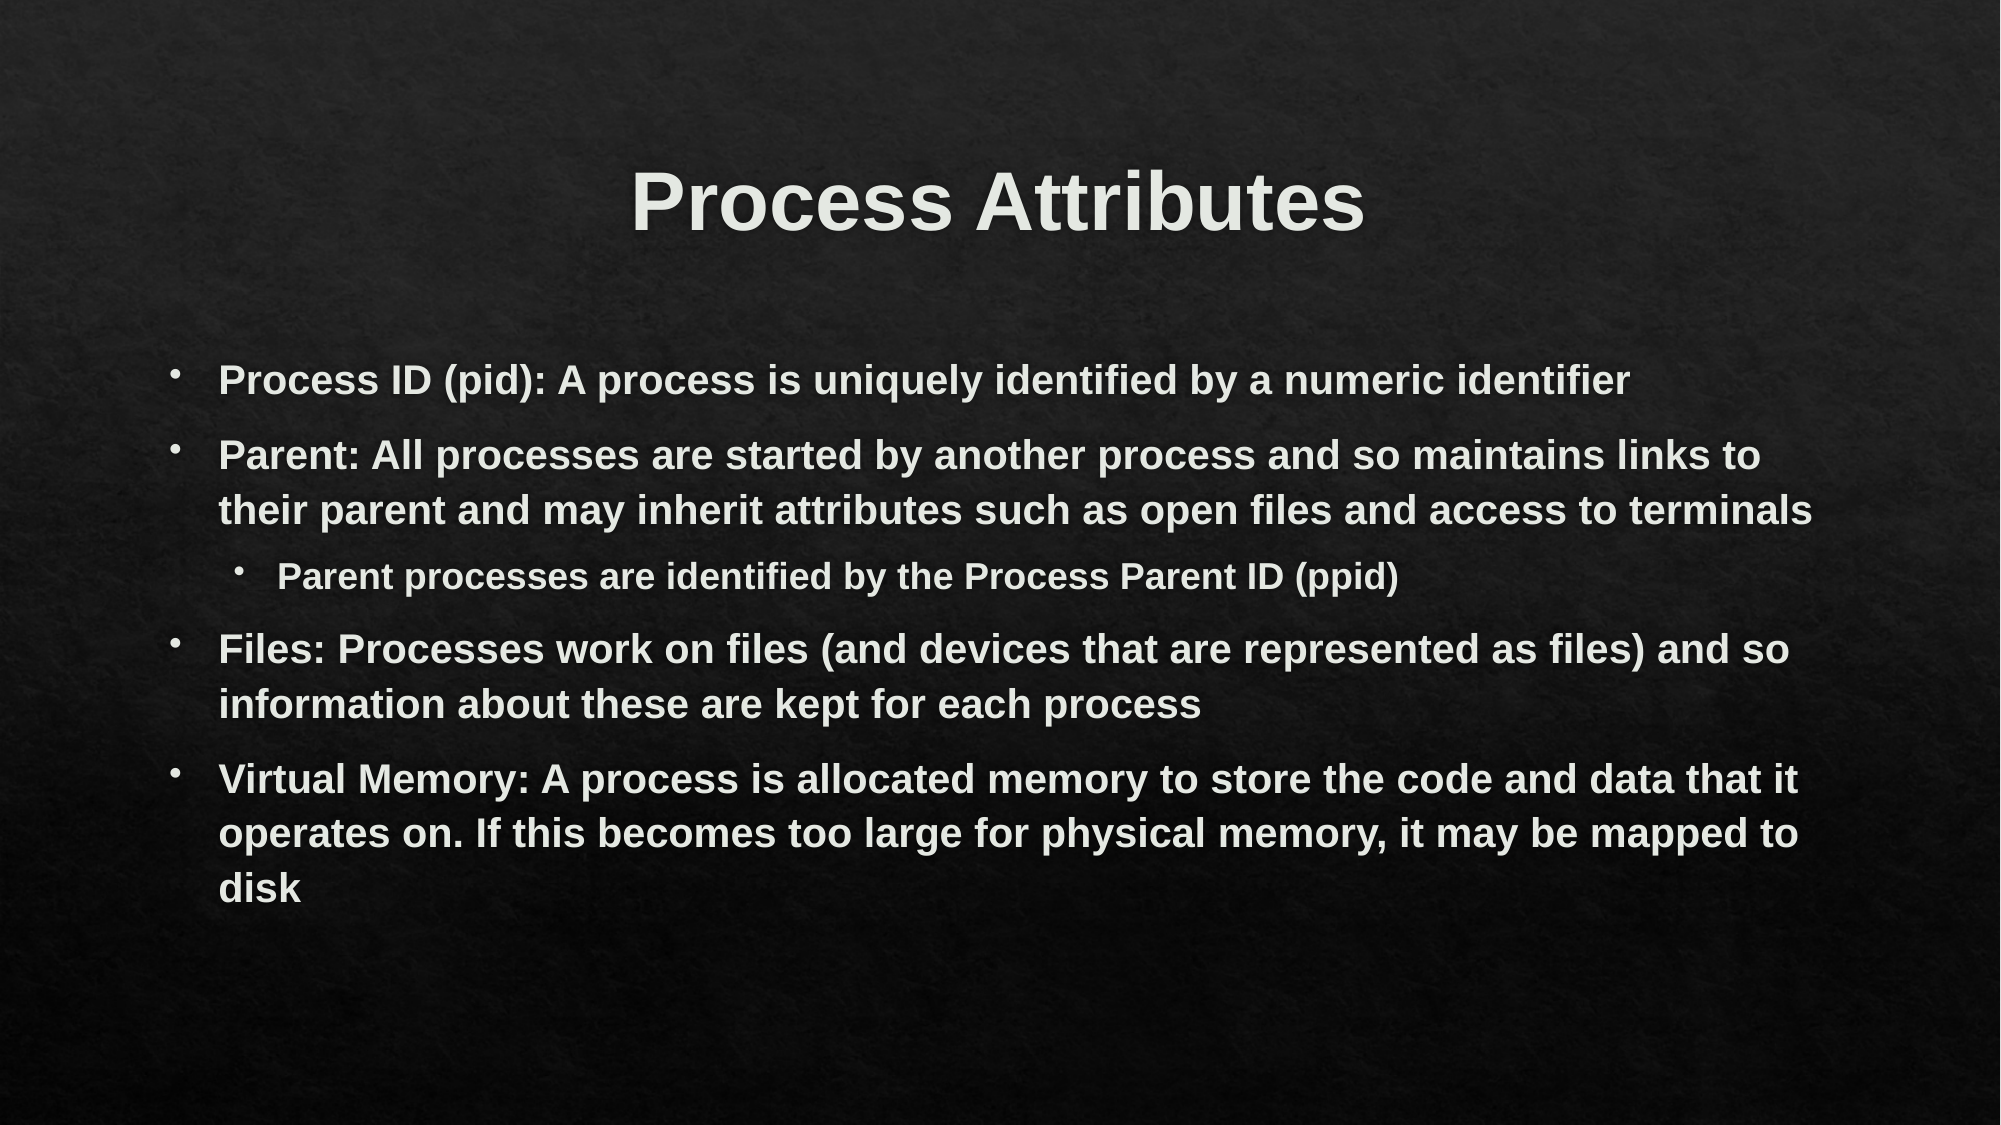

# Process Attributes
Process ID (pid): A process is uniquely identified by a numeric identifier
Parent: All processes are started by another process and so maintains links to their parent and may inherit attributes such as open files and access to terminals
Parent processes are identified by the Process Parent ID (ppid)
Files: Processes work on files (and devices that are represented as files) and so information about these are kept for each process
Virtual Memory: A process is allocated memory to store the code and data that it operates on. If this becomes too large for physical memory, it may be mapped to disk